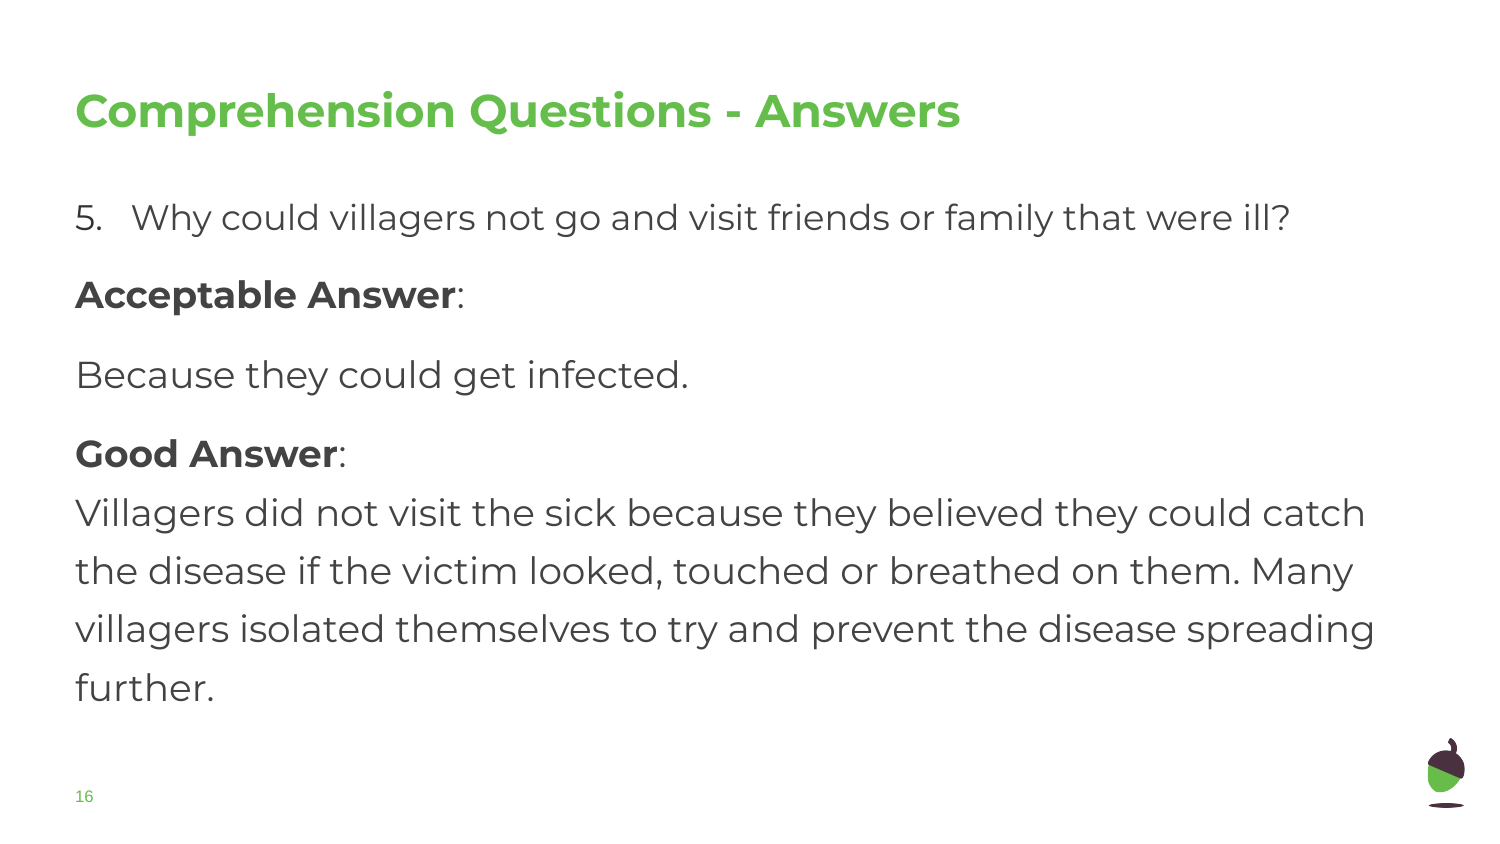

# Comprehension Questions - Answers
5.   Why could villagers not go and visit friends or family that were ill?
Acceptable Answer:
Because they could get infected.
Good Answer:
Villagers did not visit the sick because they believed they could catch the disease if the victim looked, touched or breathed on them. Many villagers isolated themselves to try and prevent the disease spreading further.
16